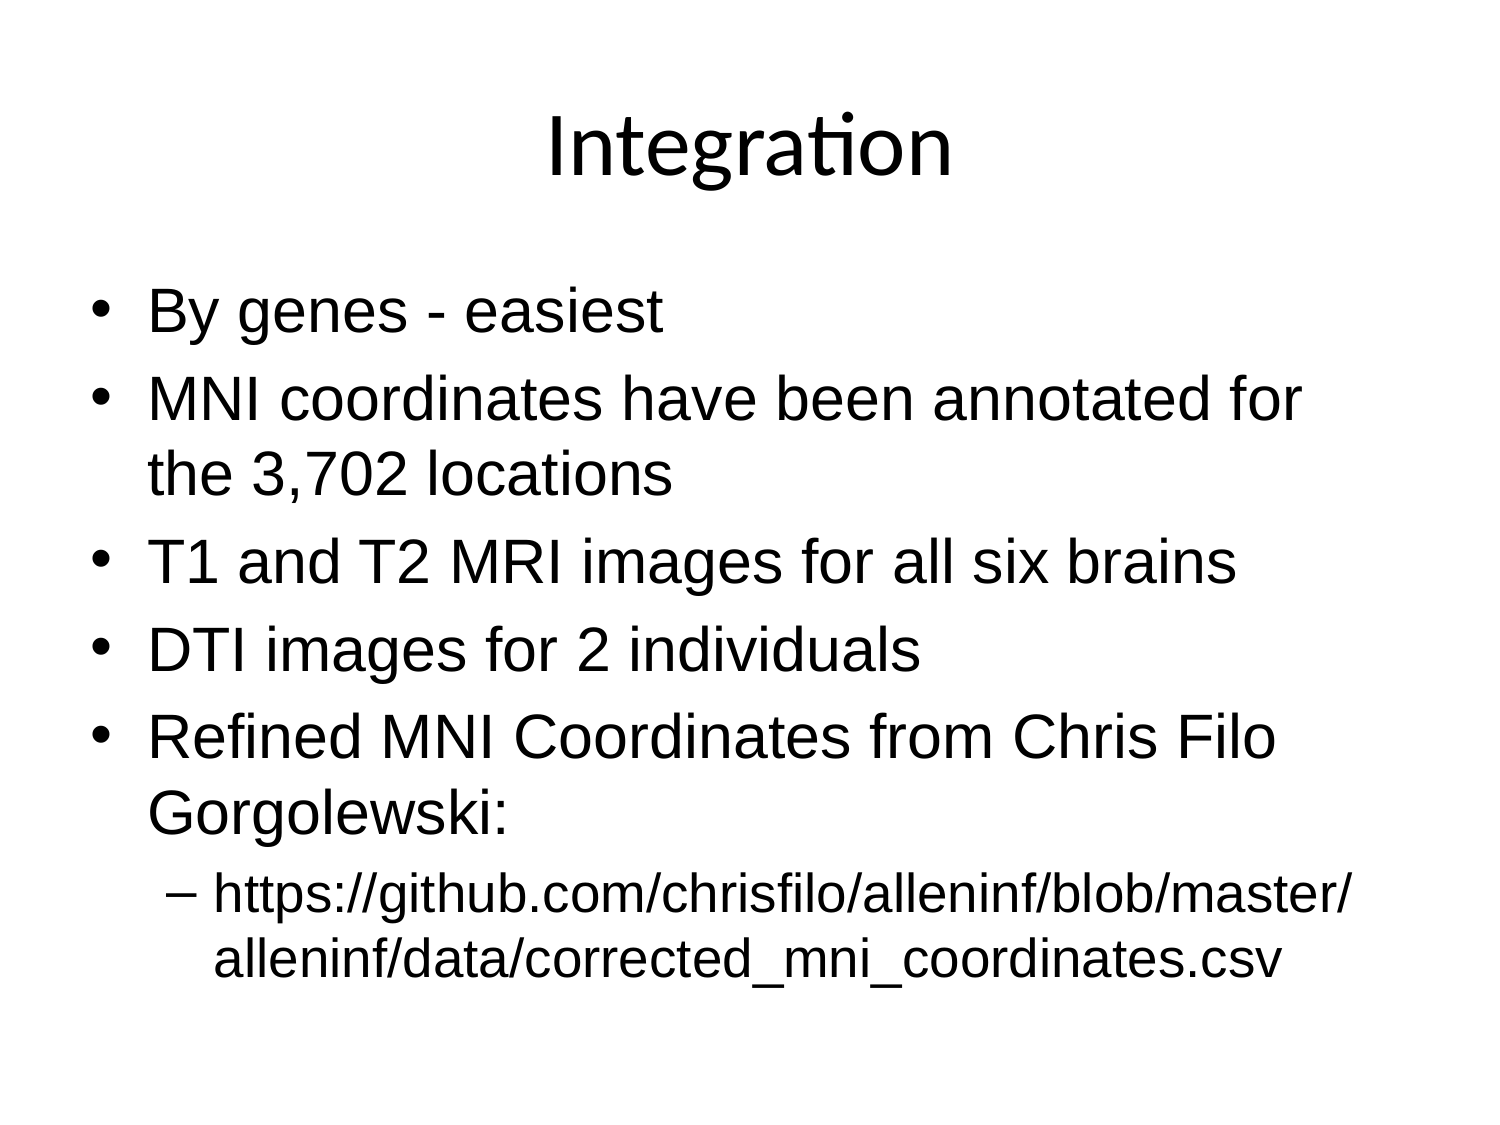

# Integration
By genes - easiest
MNI coordinates have been annotated for the 3,702 locations
T1 and T2 MRI images for all six brains
DTI images for 2 individuals
Refined MNI Coordinates from Chris Filo Gorgolewski:
https://github.com/chrisfilo/alleninf/blob/master/alleninf/data/corrected_mni_coordinates.csv